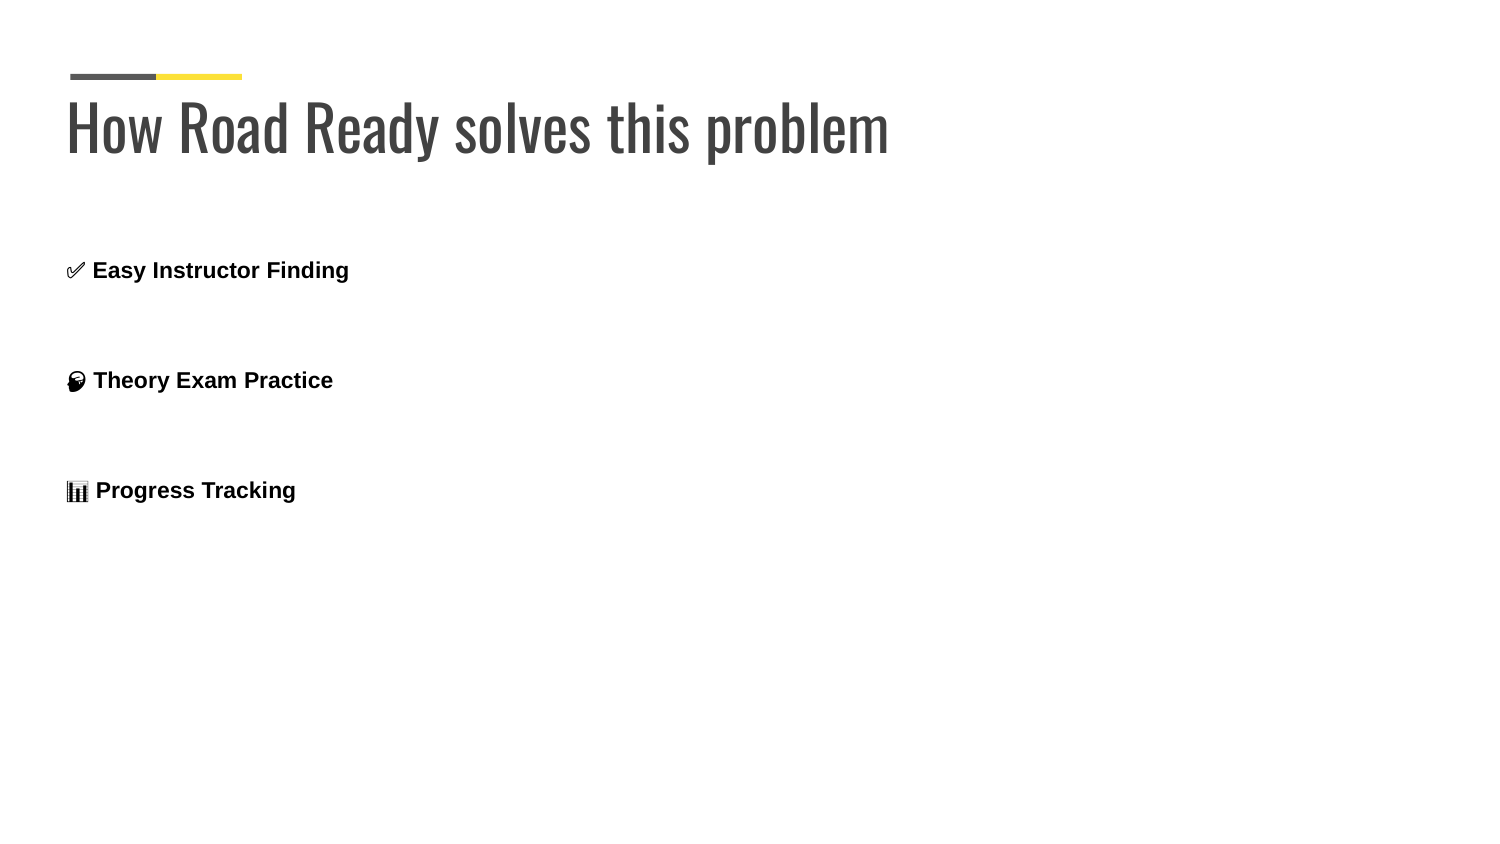

# How Road Ready solves this problem
✅ Easy Instructor Finding

🧠 Theory Exam Practice

📊 Progress Tracking